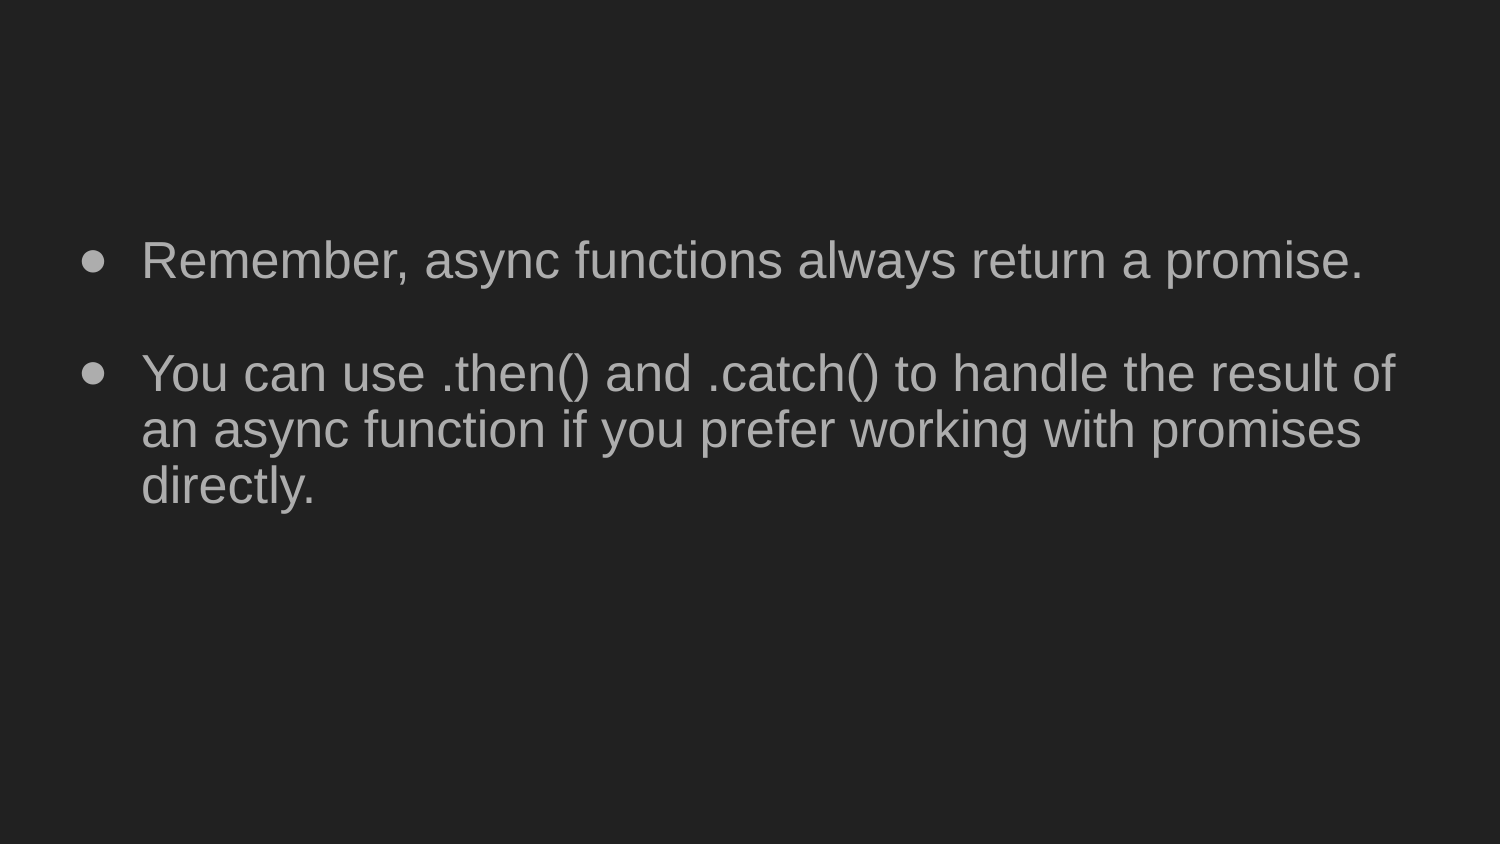

Remember, async functions always return a promise.

You can use .then() and .catch() to handle the result of an async function if you prefer working with promises directly.